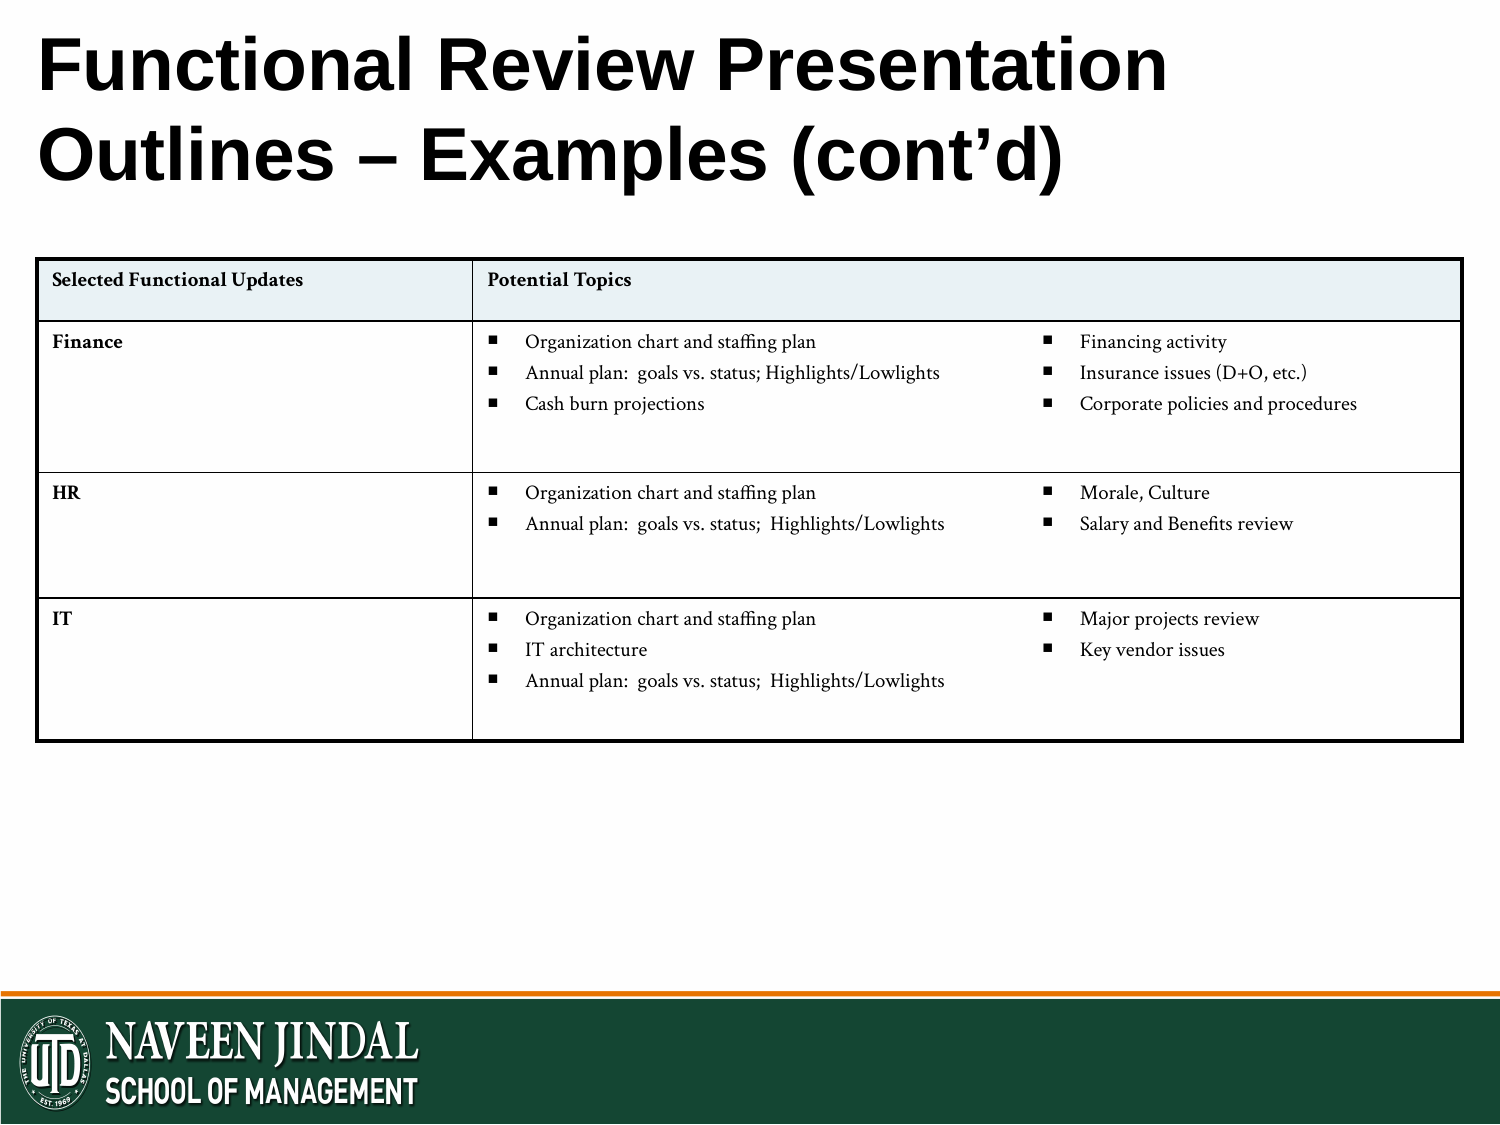

# Functional Review Presentation Outlines – Examples (cont’d)
| Selected Functional Updates | Potential Topics |  |
| --- | --- | --- |
| Finance | Organization chart and staffing plan Annual plan: goals vs. status; Highlights/Lowlights Cash burn projections | Financing activity Insurance issues (D+O, etc.) Corporate policies and procedures |
| HR | Organization chart and staffing plan Annual plan: goals vs. status; Highlights/Lowlights | Morale, Culture Salary and Benefits review |
| IT | Organization chart and staffing plan IT architecture Annual plan: goals vs. status; Highlights/Lowlights | Major projects review Key vendor issues |